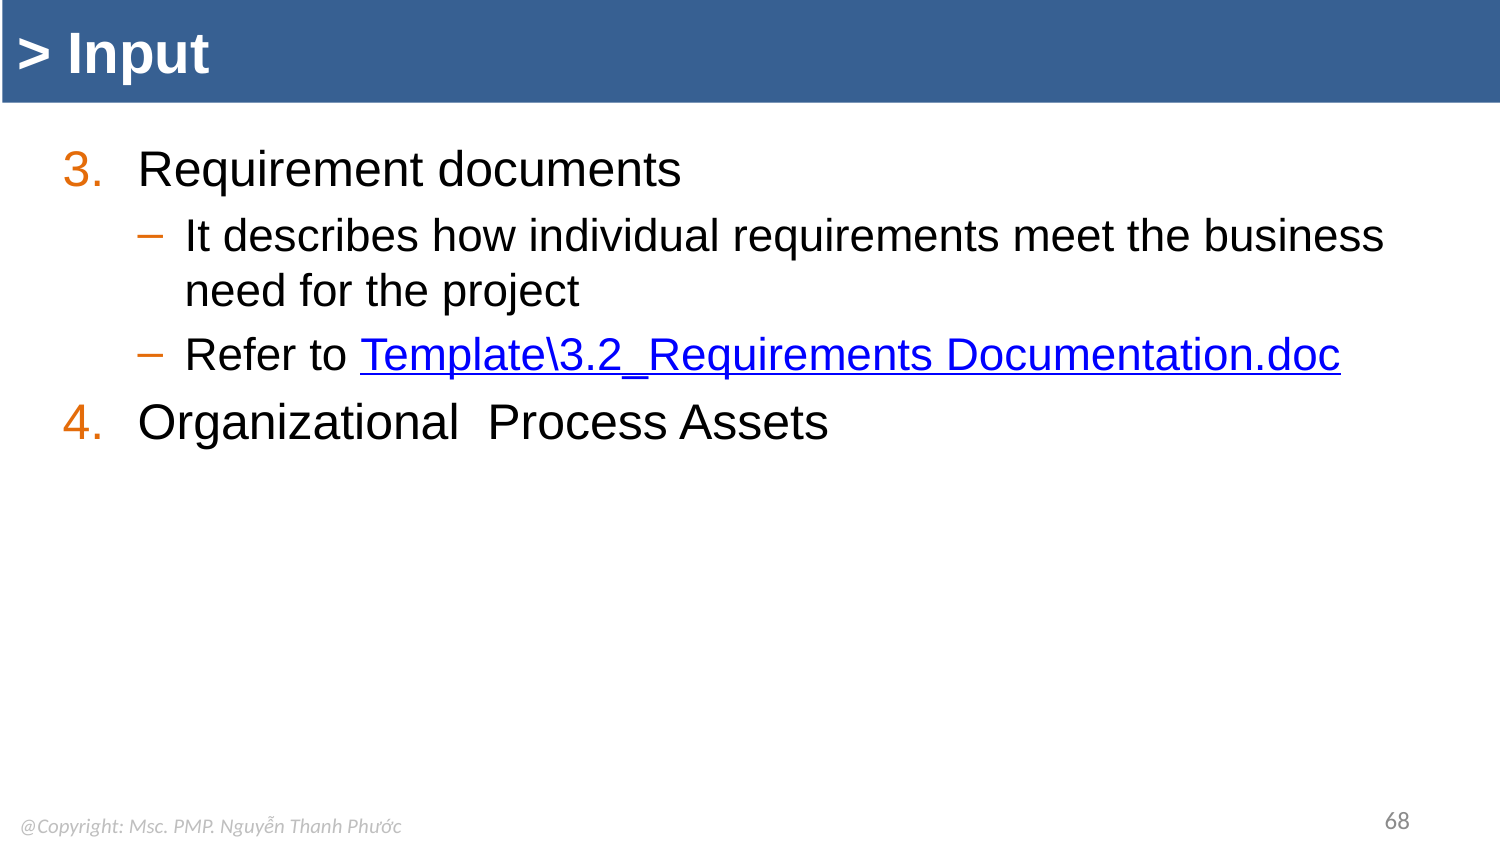

# > Input
Requirement documents
It describes how individual requirements meet the business need for the project
Refer to Template\3.2_Requirements Documentation.doc
Organizational  Process Assets

68